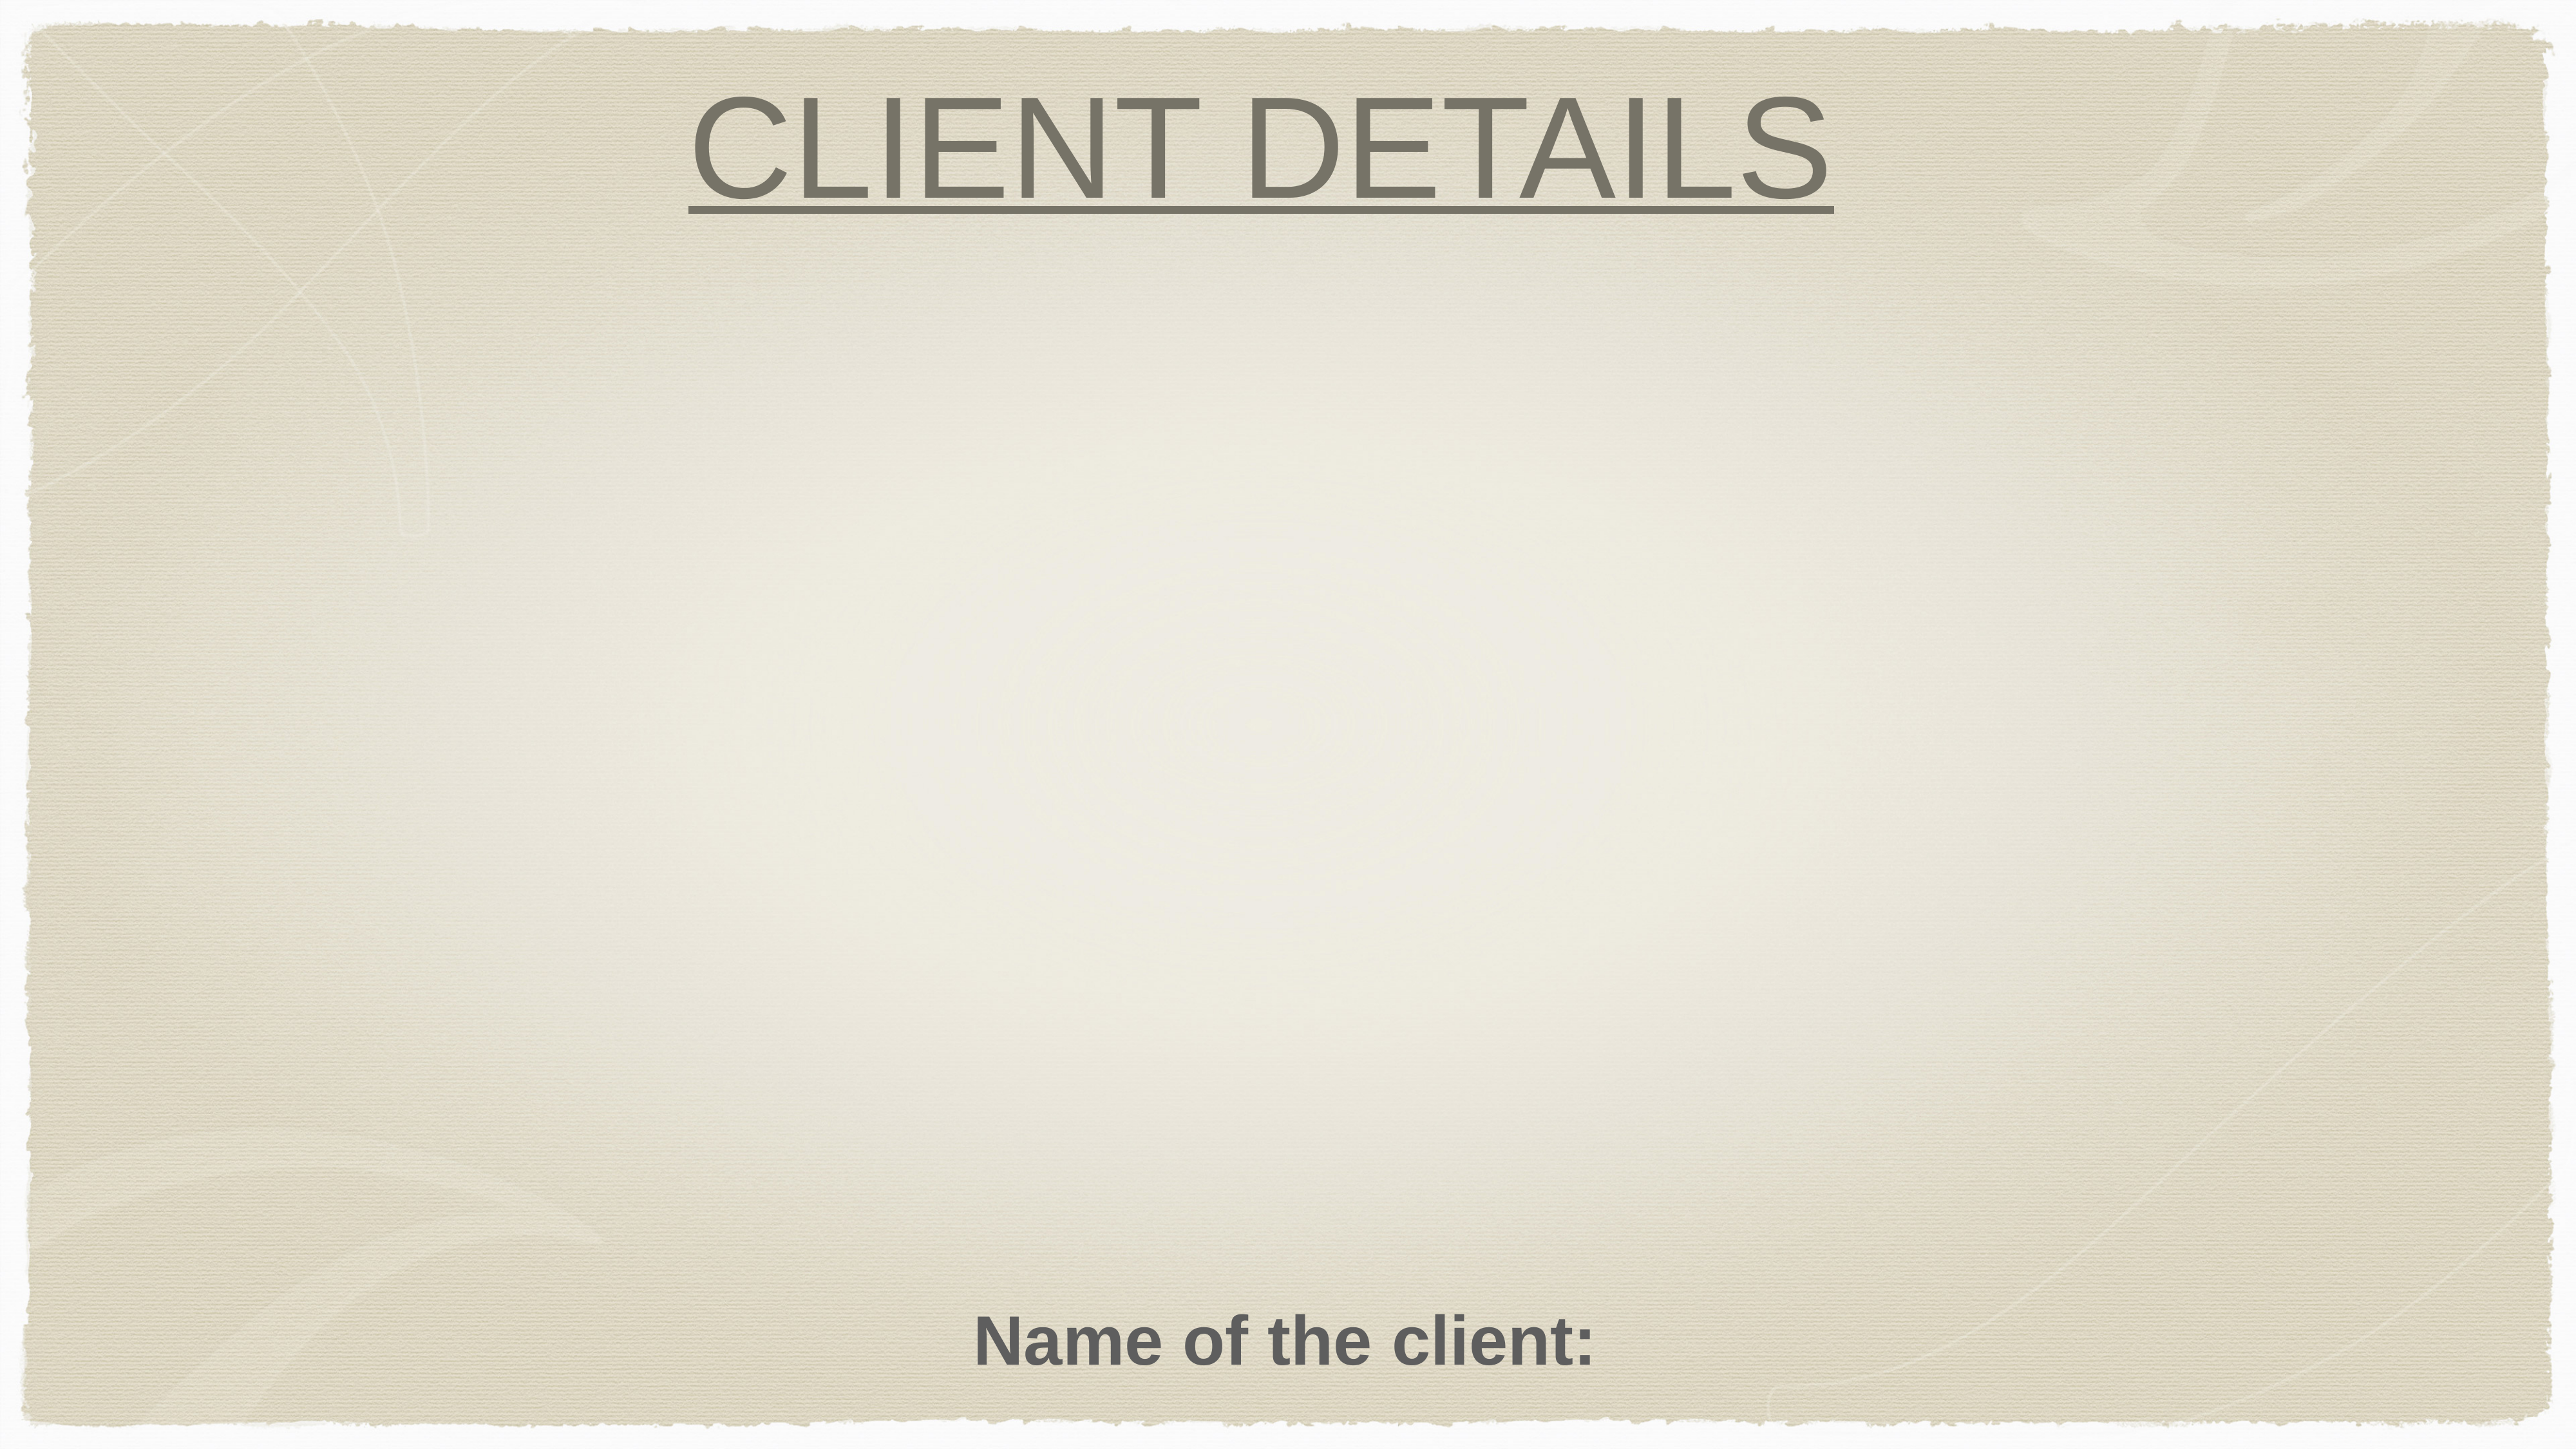

# CLIENT DETAILS
Name of the client: